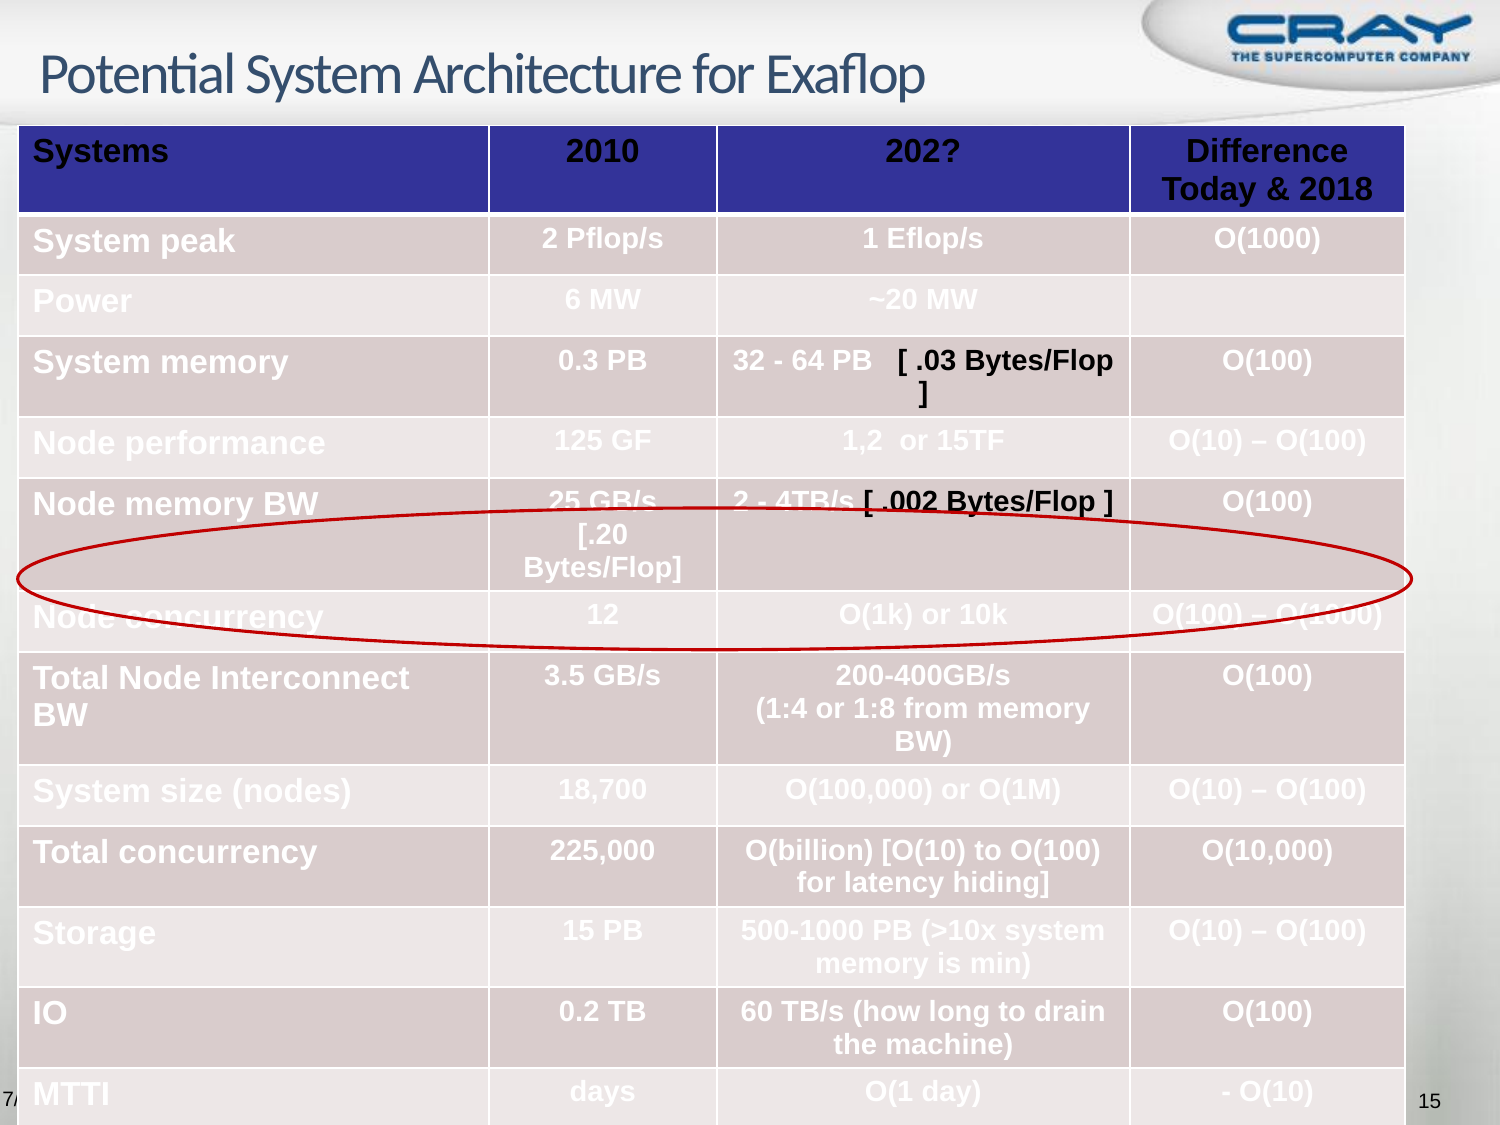

# Potential System Architecture for Exaflop
| Systems | 2010 | 202? | Difference Today & 2018 |
| --- | --- | --- | --- |
| System peak | 2 Pflop/s | 1 Eflop/s | O(1000) |
| Power | 6 MW | ~20 MW |  |
| System memory | 0.3 PB | 32 - 64 PB [ .03 Bytes/Flop ] | O(100) |
| Node performance | 125 GF | 1,2 or 15TF | O(10) – O(100) |
| Node memory BW | 25 GB/s [.20 Bytes/Flop] | 2 - 4TB/s [ .002 Bytes/Flop ] | O(100) |
| Node concurrency | 12 | O(1k) or 10k | O(100) – O(1000) |
| Total Node Interconnect BW | 3.5 GB/s | 200-400GB/s (1:4 or 1:8 from memory BW) | O(100) |
| System size (nodes) | 18,700 | O(100,000) or O(1M) | O(10) – O(100) |
| Total concurrency | 225,000 | O(billion) [O(10) to O(100) for latency hiding] | O(10,000) |
| Storage | 15 PB | 500-1000 PB (>10x system memory is min) | O(10) – O(100) |
| IO | 0.2 TB | 60 TB/s (how long to drain the machine) | O(100) |
| MTTI | days | O(1 day) | - O(10) |

 15
7/15/2013
Huntington Beach March 5, 2013